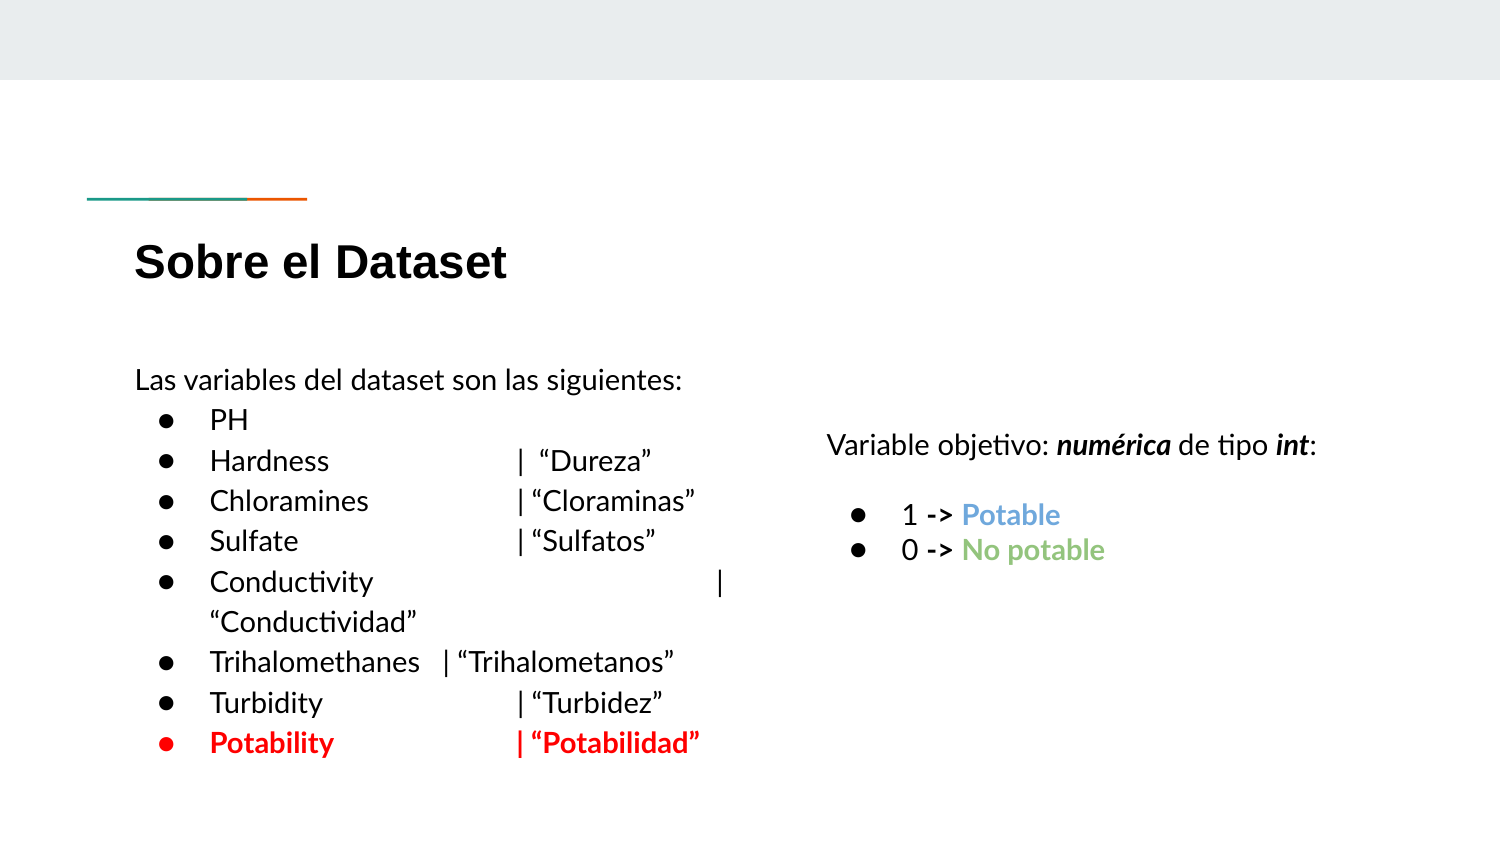

# Sobre el Dataset
Las variables del dataset son las siguientes:
PH
Hardness          	 |  “Dureza”
Chloramines   	 | “Cloraminas”
Sulfate	     	 | “Sulfatos”
Conductivity  	 | “Conductividad”
Trihalomethanes   | “Trihalometanos”
Turbidity	 	 | “Turbidez”
Potability		 | “Potabilidad”
Variable objetivo: numérica de tipo int:

1 -> Potable
0 -> No potable